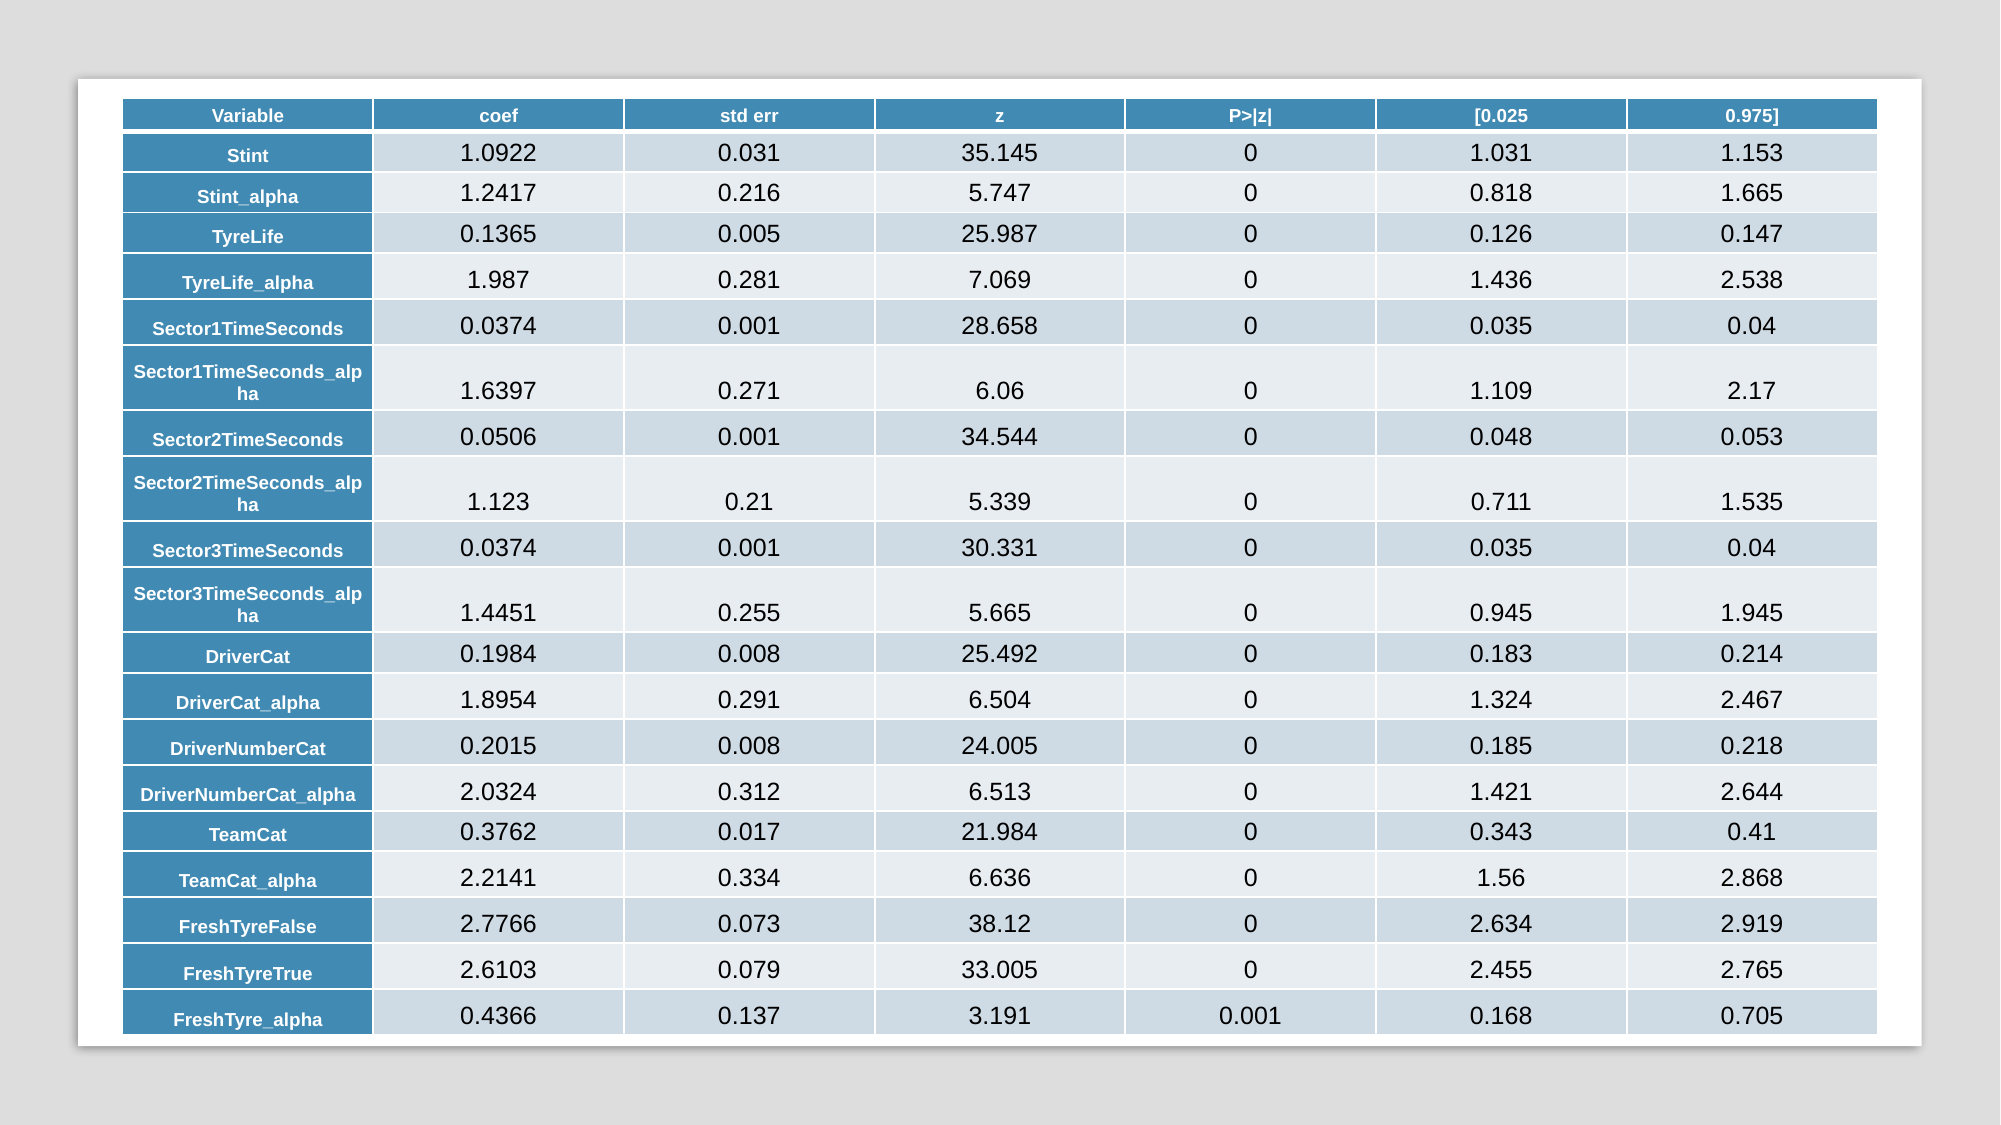

| Variable | coef | std err | z | P>|z| | [0.025 | 0.975] |
| --- | --- | --- | --- | --- | --- | --- |
| Stint | 1.0922 | 0.031 | 35.145 | 0 | 1.031 | 1.153 |
| Stint\_alpha | 1.2417 | 0.216 | 5.747 | 0 | 0.818 | 1.665 |
| TyreLife | 0.1365 | 0.005 | 25.987 | 0 | 0.126 | 0.147 |
| TyreLife\_alpha | 1.987 | 0.281 | 7.069 | 0 | 1.436 | 2.538 |
| Sector1TimeSeconds | 0.0374 | 0.001 | 28.658 | 0 | 0.035 | 0.04 |
| Sector1TimeSeconds\_alpha | 1.6397 | 0.271 | 6.06 | 0 | 1.109 | 2.17 |
| Sector2TimeSeconds | 0.0506 | 0.001 | 34.544 | 0 | 0.048 | 0.053 |
| Sector2TimeSeconds\_alpha | 1.123 | 0.21 | 5.339 | 0 | 0.711 | 1.535 |
| Sector3TimeSeconds | 0.0374 | 0.001 | 30.331 | 0 | 0.035 | 0.04 |
| Sector3TimeSeconds\_alpha | 1.4451 | 0.255 | 5.665 | 0 | 0.945 | 1.945 |
| DriverCat | 0.1984 | 0.008 | 25.492 | 0 | 0.183 | 0.214 |
| DriverCat\_alpha | 1.8954 | 0.291 | 6.504 | 0 | 1.324 | 2.467 |
| DriverNumberCat | 0.2015 | 0.008 | 24.005 | 0 | 0.185 | 0.218 |
| DriverNumberCat\_alpha | 2.0324 | 0.312 | 6.513 | 0 | 1.421 | 2.644 |
| TeamCat | 0.3762 | 0.017 | 21.984 | 0 | 0.343 | 0.41 |
| TeamCat\_alpha | 2.2141 | 0.334 | 6.636 | 0 | 1.56 | 2.868 |
| FreshTyreFalse | 2.7766 | 0.073 | 38.12 | 0 | 2.634 | 2.919 |
| FreshTyreTrue | 2.6103 | 0.079 | 33.005 | 0 | 2.455 | 2.765 |
| FreshTyre\_alpha | 0.4366 | 0.137 | 3.191 | 0.001 | 0.168 | 0.705 |